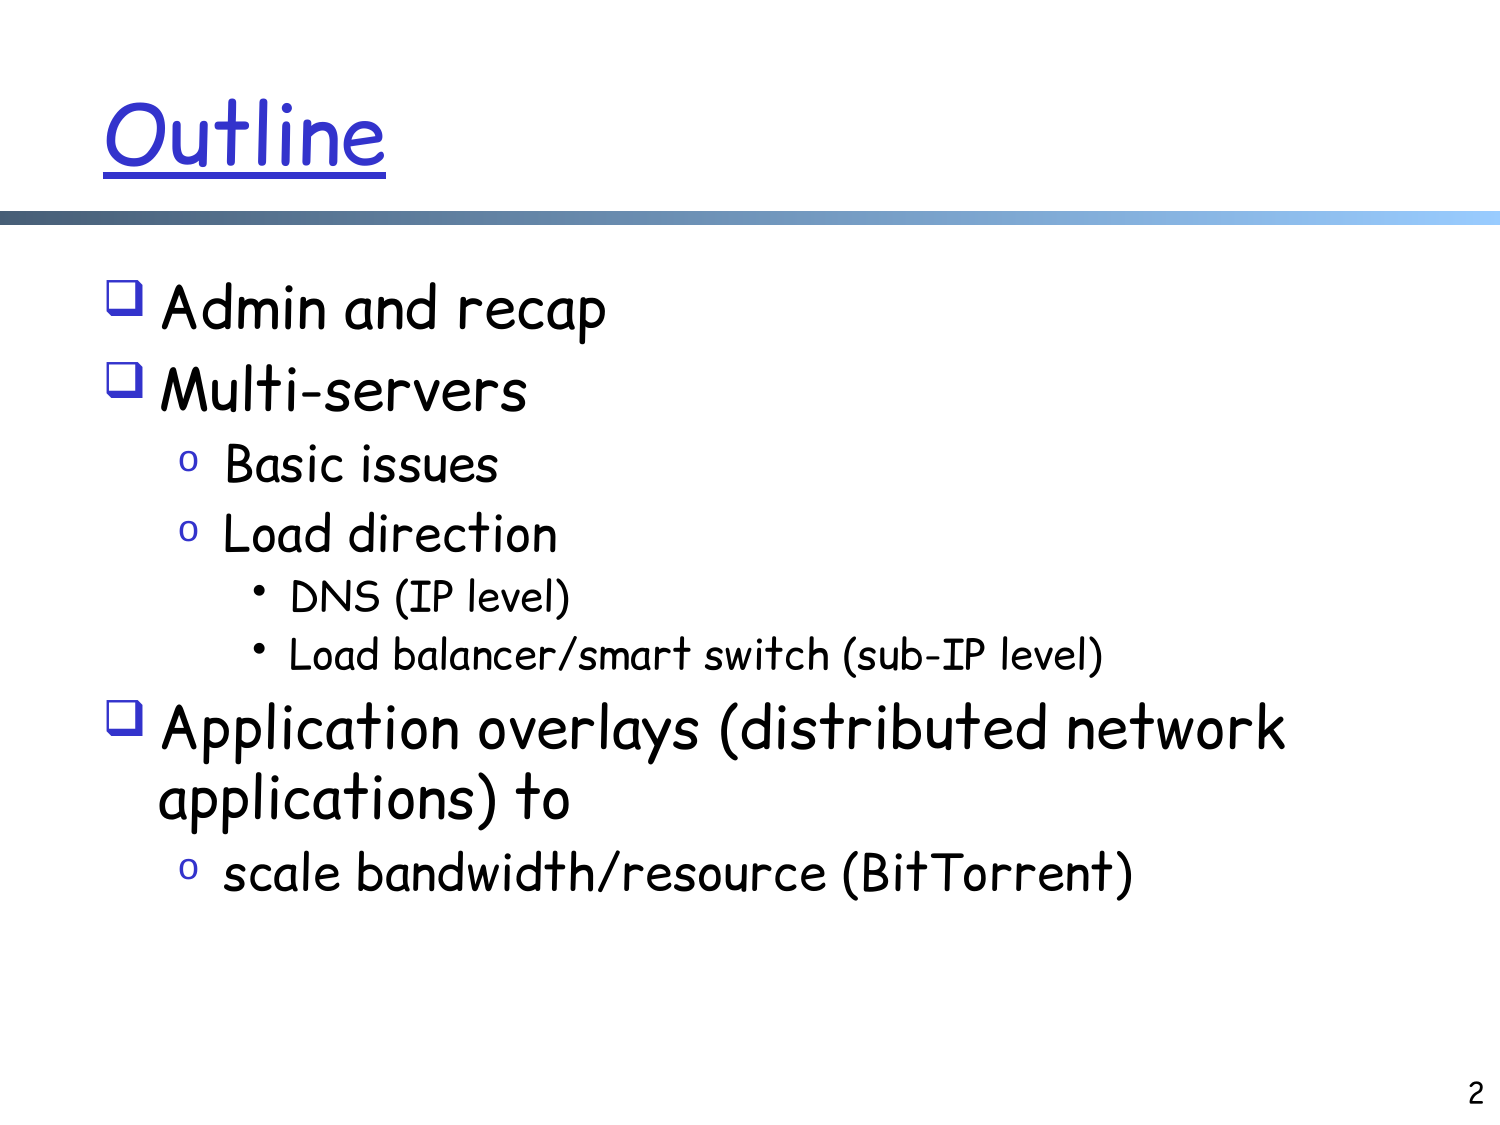

# Outline
Admin and recap
Multi-servers
Basic issues
Load direction
DNS (IP level)
Load balancer/smart switch (sub-IP level)
Application overlays (distributed network applications) to
scale bandwidth/resource (BitTorrent)
2